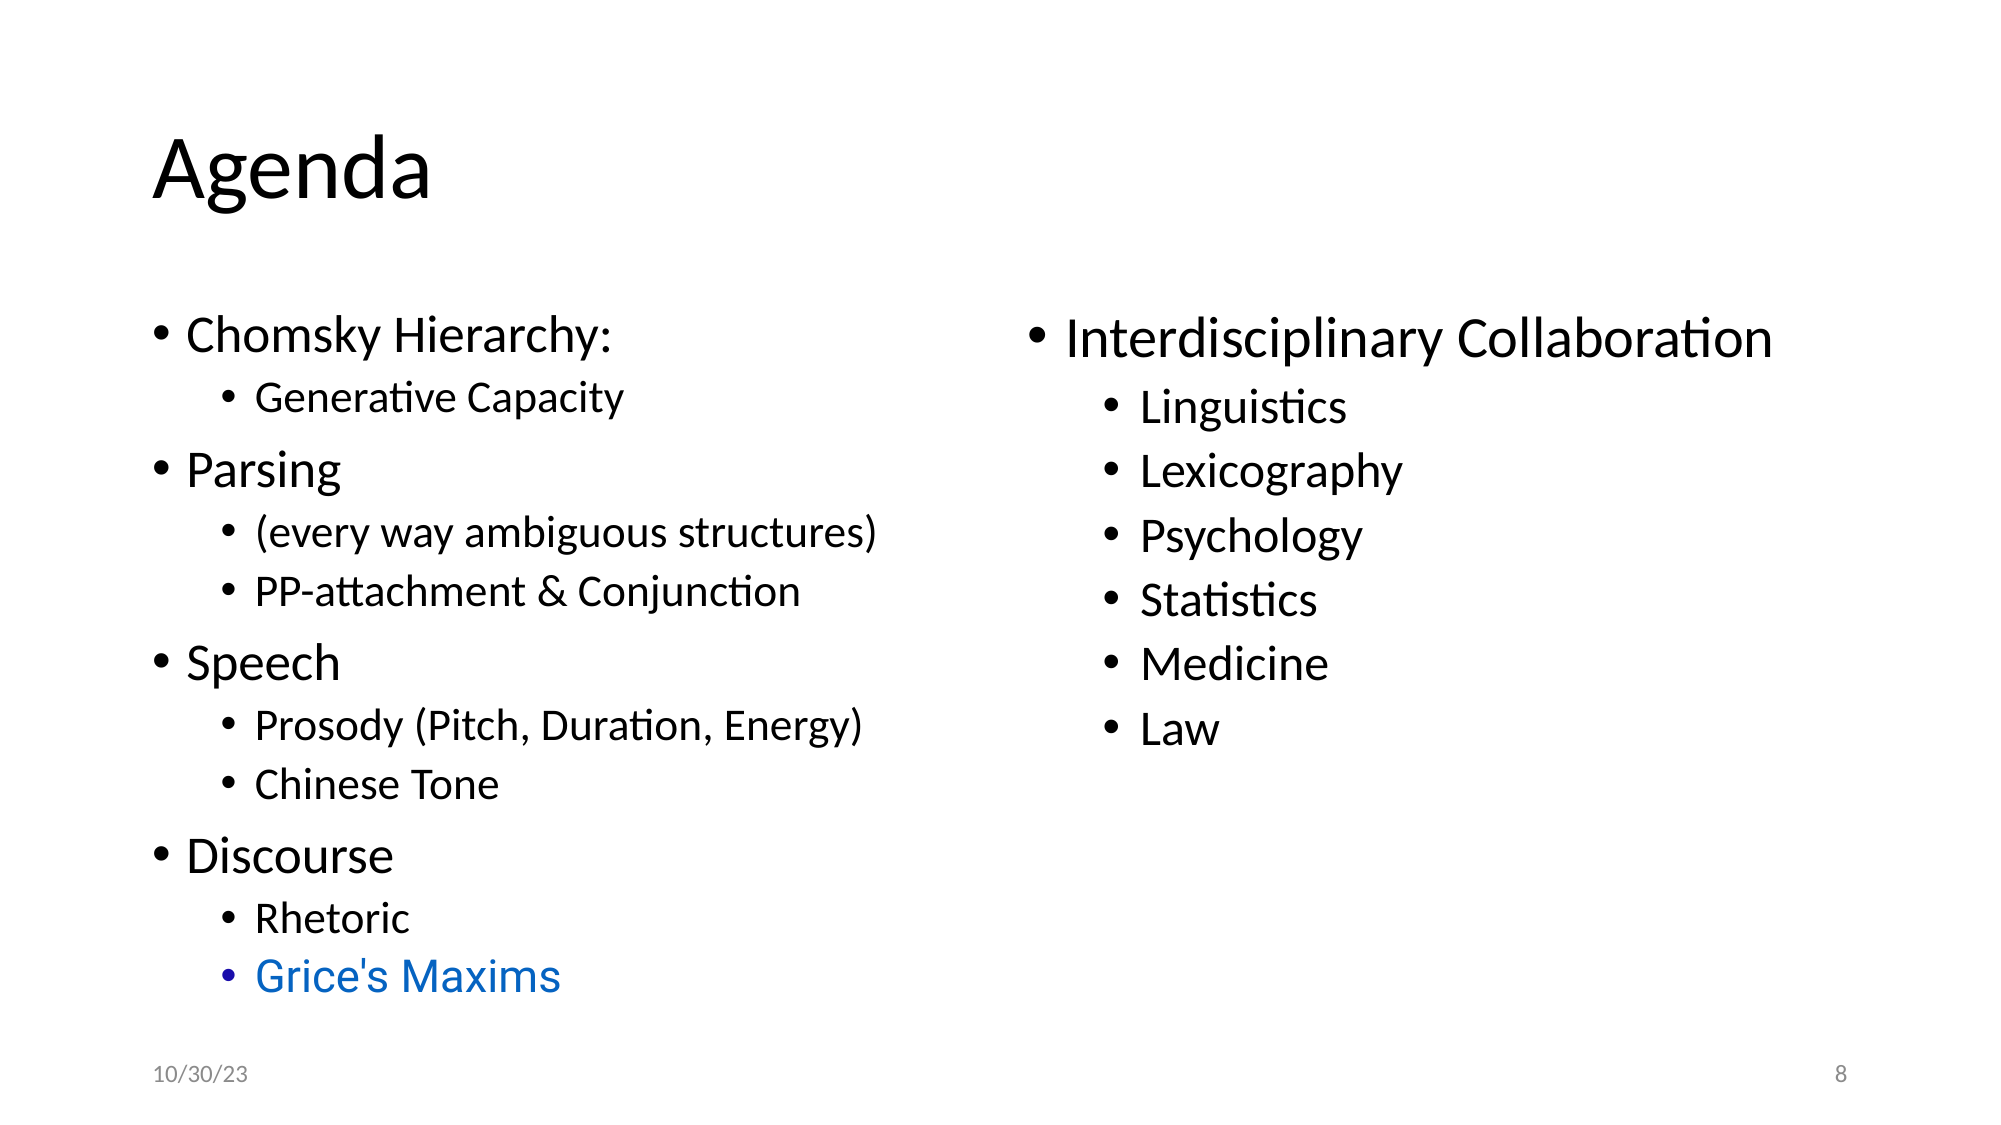

# Agenda
Chomsky Hierarchy:
Generative Capacity
Parsing
(every way ambiguous structures)
PP-attachment & Conjunction
Speech
Prosody (Pitch, Duration, Energy)
Chinese Tone
Discourse
Rhetoric
Grice's Maxims

Interdisciplinary Collaboration
Linguistics
Lexicography
Psychology
Statistics
Medicine
Law
10/30/23
8